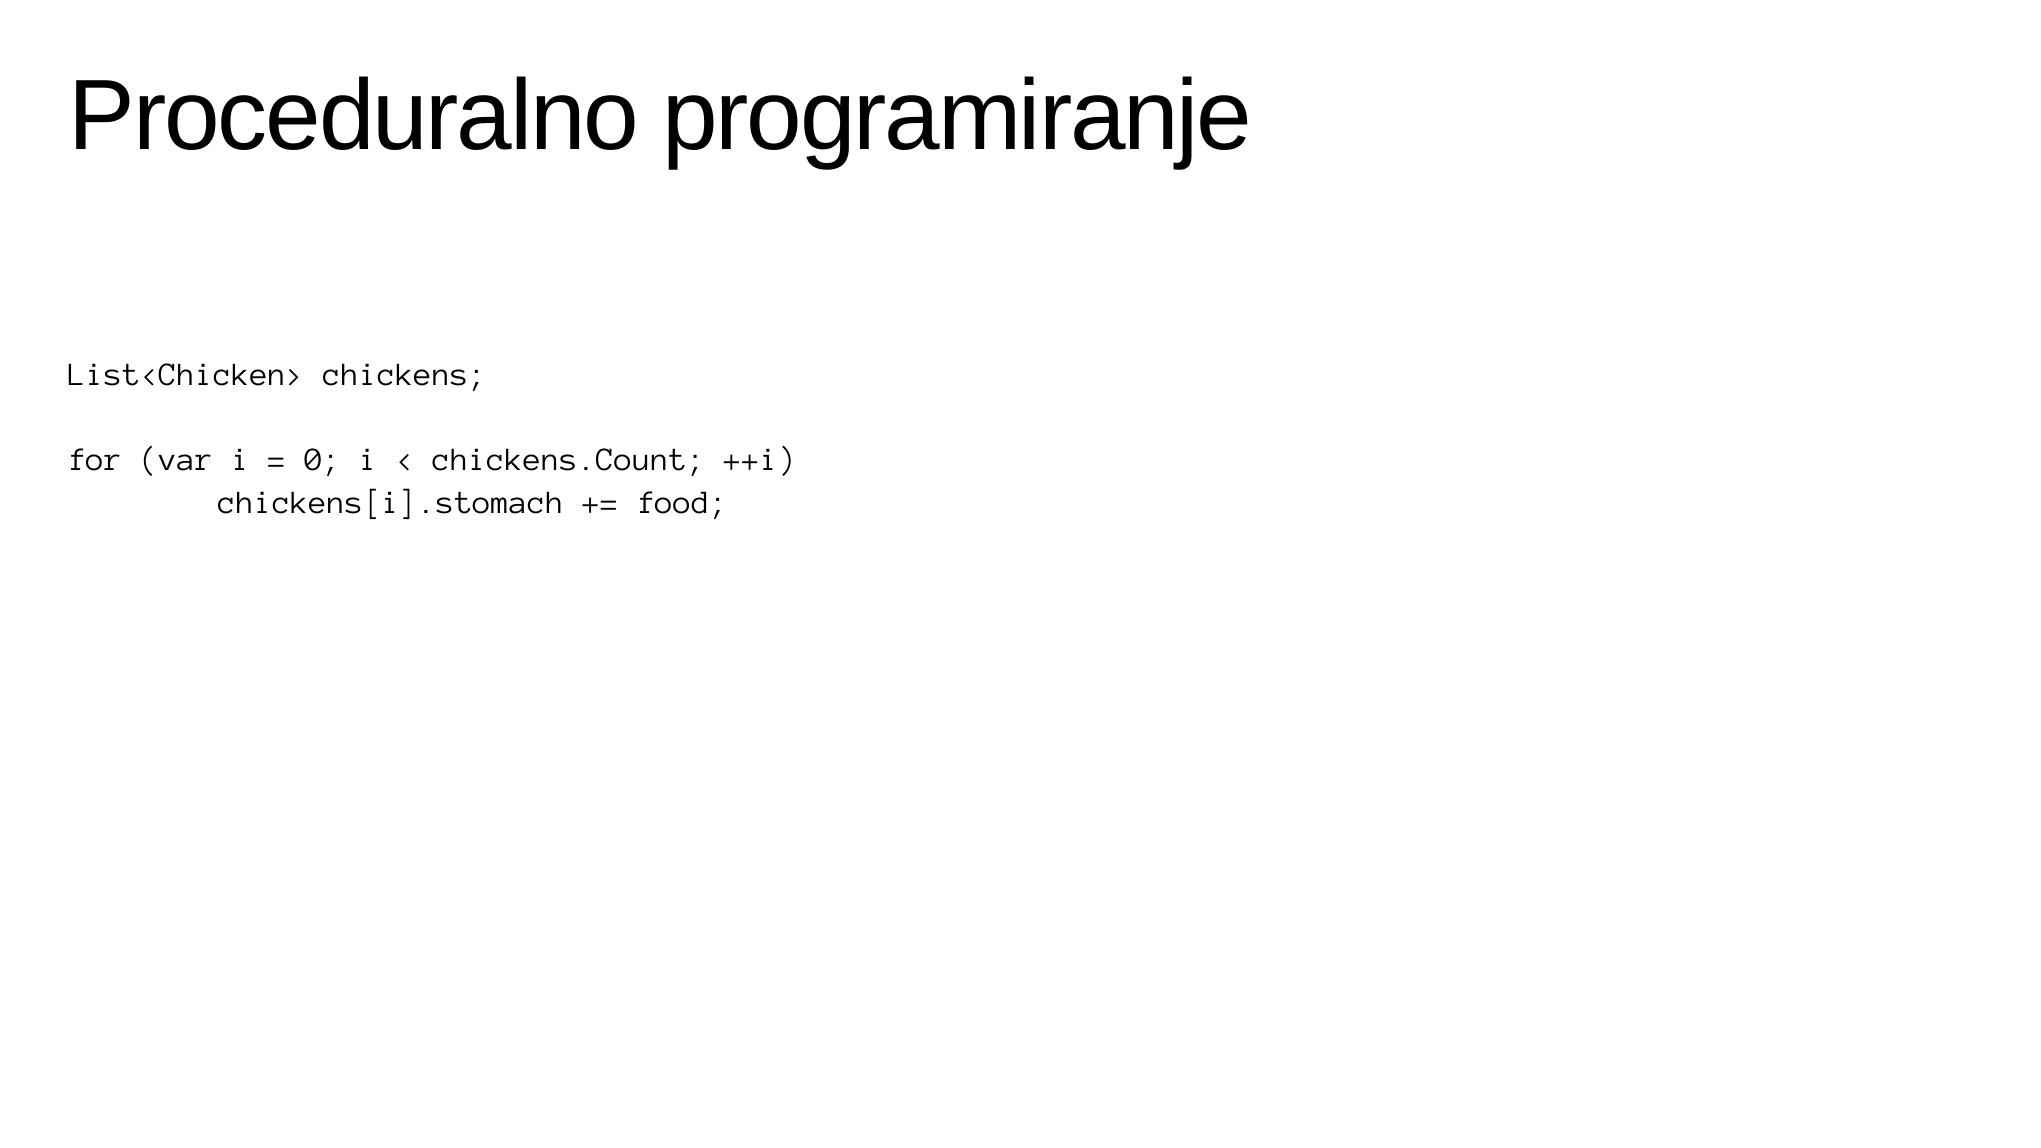

# Proceduralno programiranje
List<Chicken> chickens;

for (var i = 0; i < chickens.Count; ++i)
	chickens[i].stomach += food;